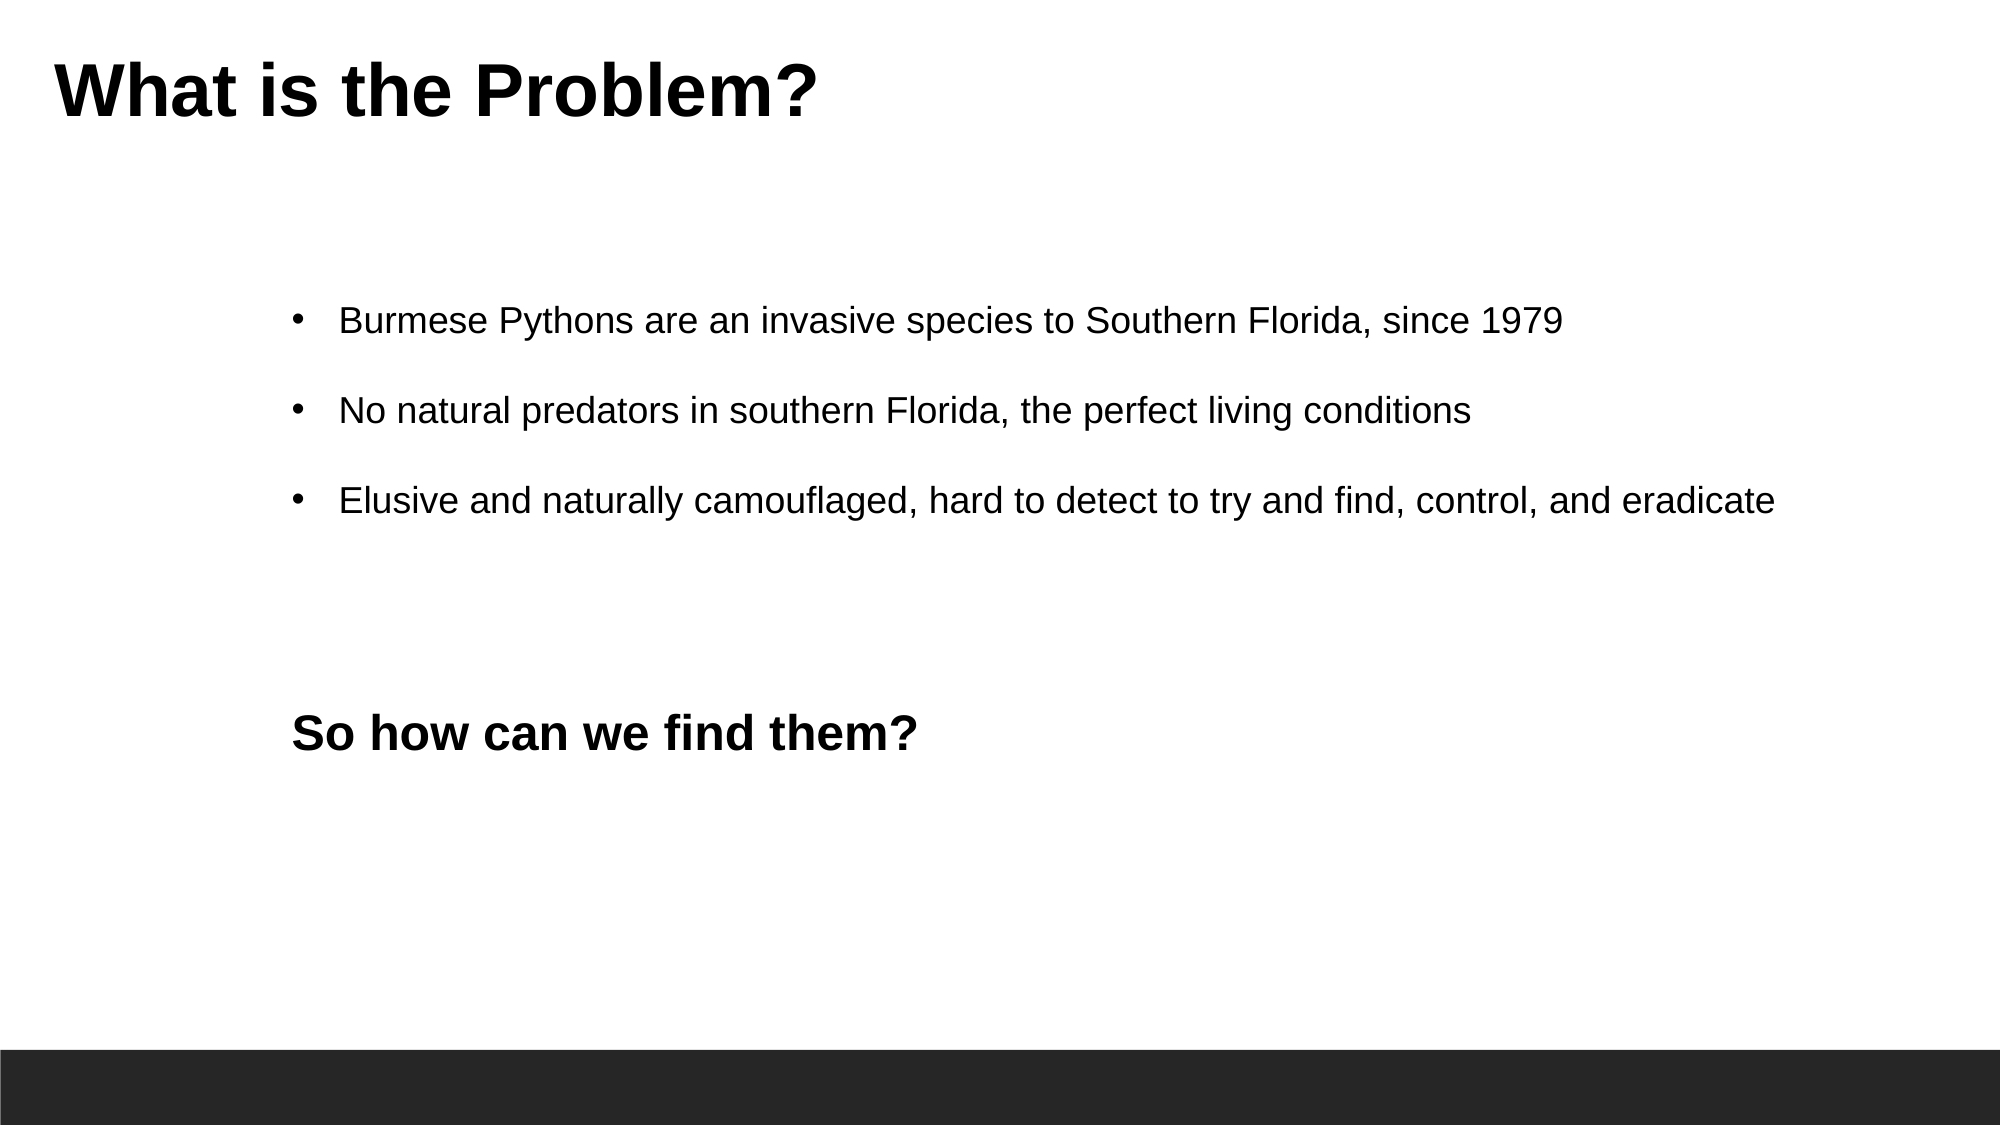

What is the Problem?
Burmese Pythons are an invasive species to Southern Florida, since 1979

No natural predators in southern Florida, the perfect living conditions

Elusive and naturally camouflaged, hard to detect to try and find, control, and eradicate

So how can we find them?